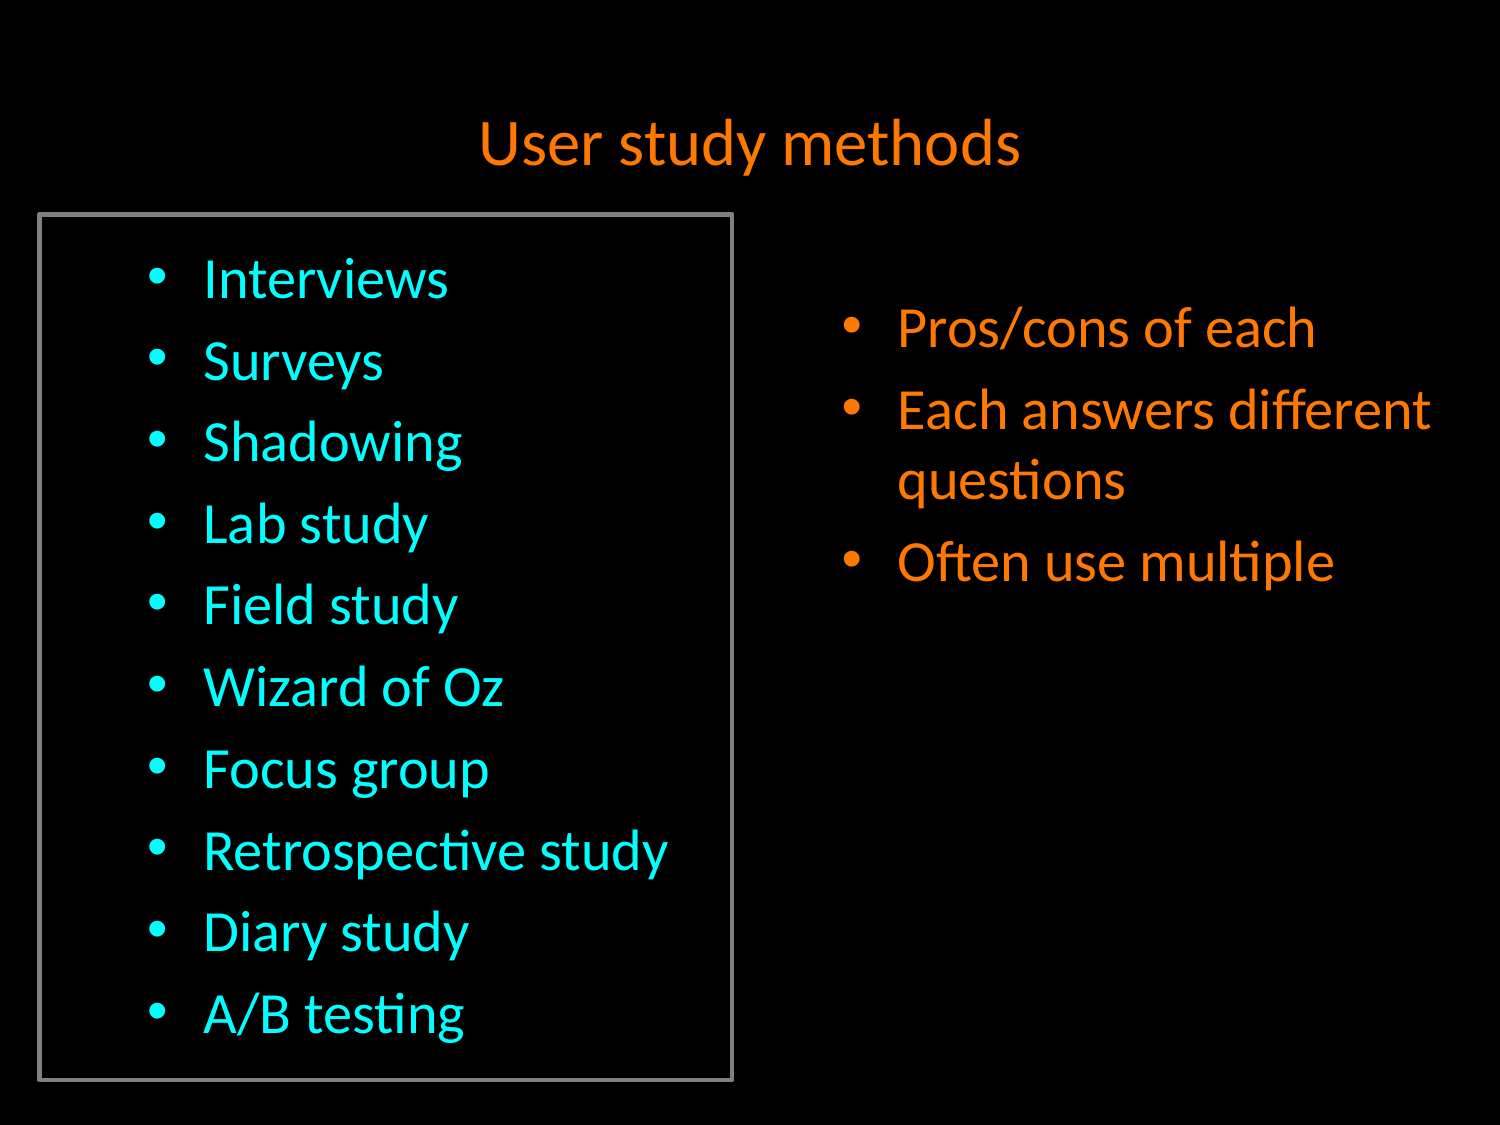

# User study methods

Interviews
Surveys
Shadowing
Lab study
Field study
Wizard of Oz
Focus group
Retrospective study
Diary study
A/B testing
Pros/cons of each
Each answers different questions
Often use multiple